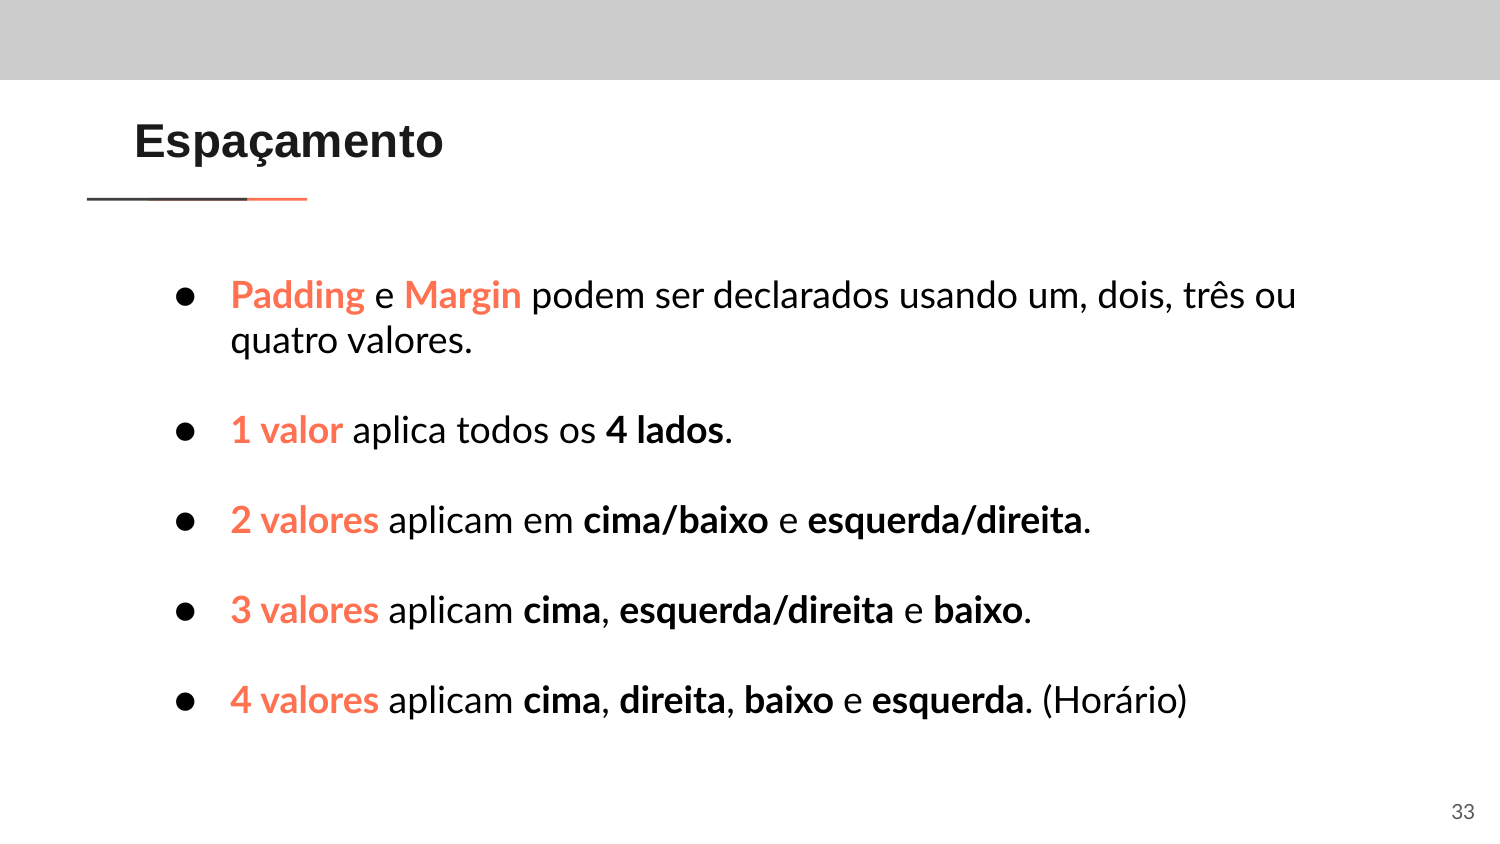

# Espaçamento
Padding e Margin podem ser declarados usando um, dois, três ou quatro valores.

1 valor aplica todos os 4 lados.

2 valores aplicam em cima/baixo e esquerda/direita.

3 valores aplicam cima, esquerda/direita e baixo.

4 valores aplicam cima, direita, baixo e esquerda. (Horário)
33